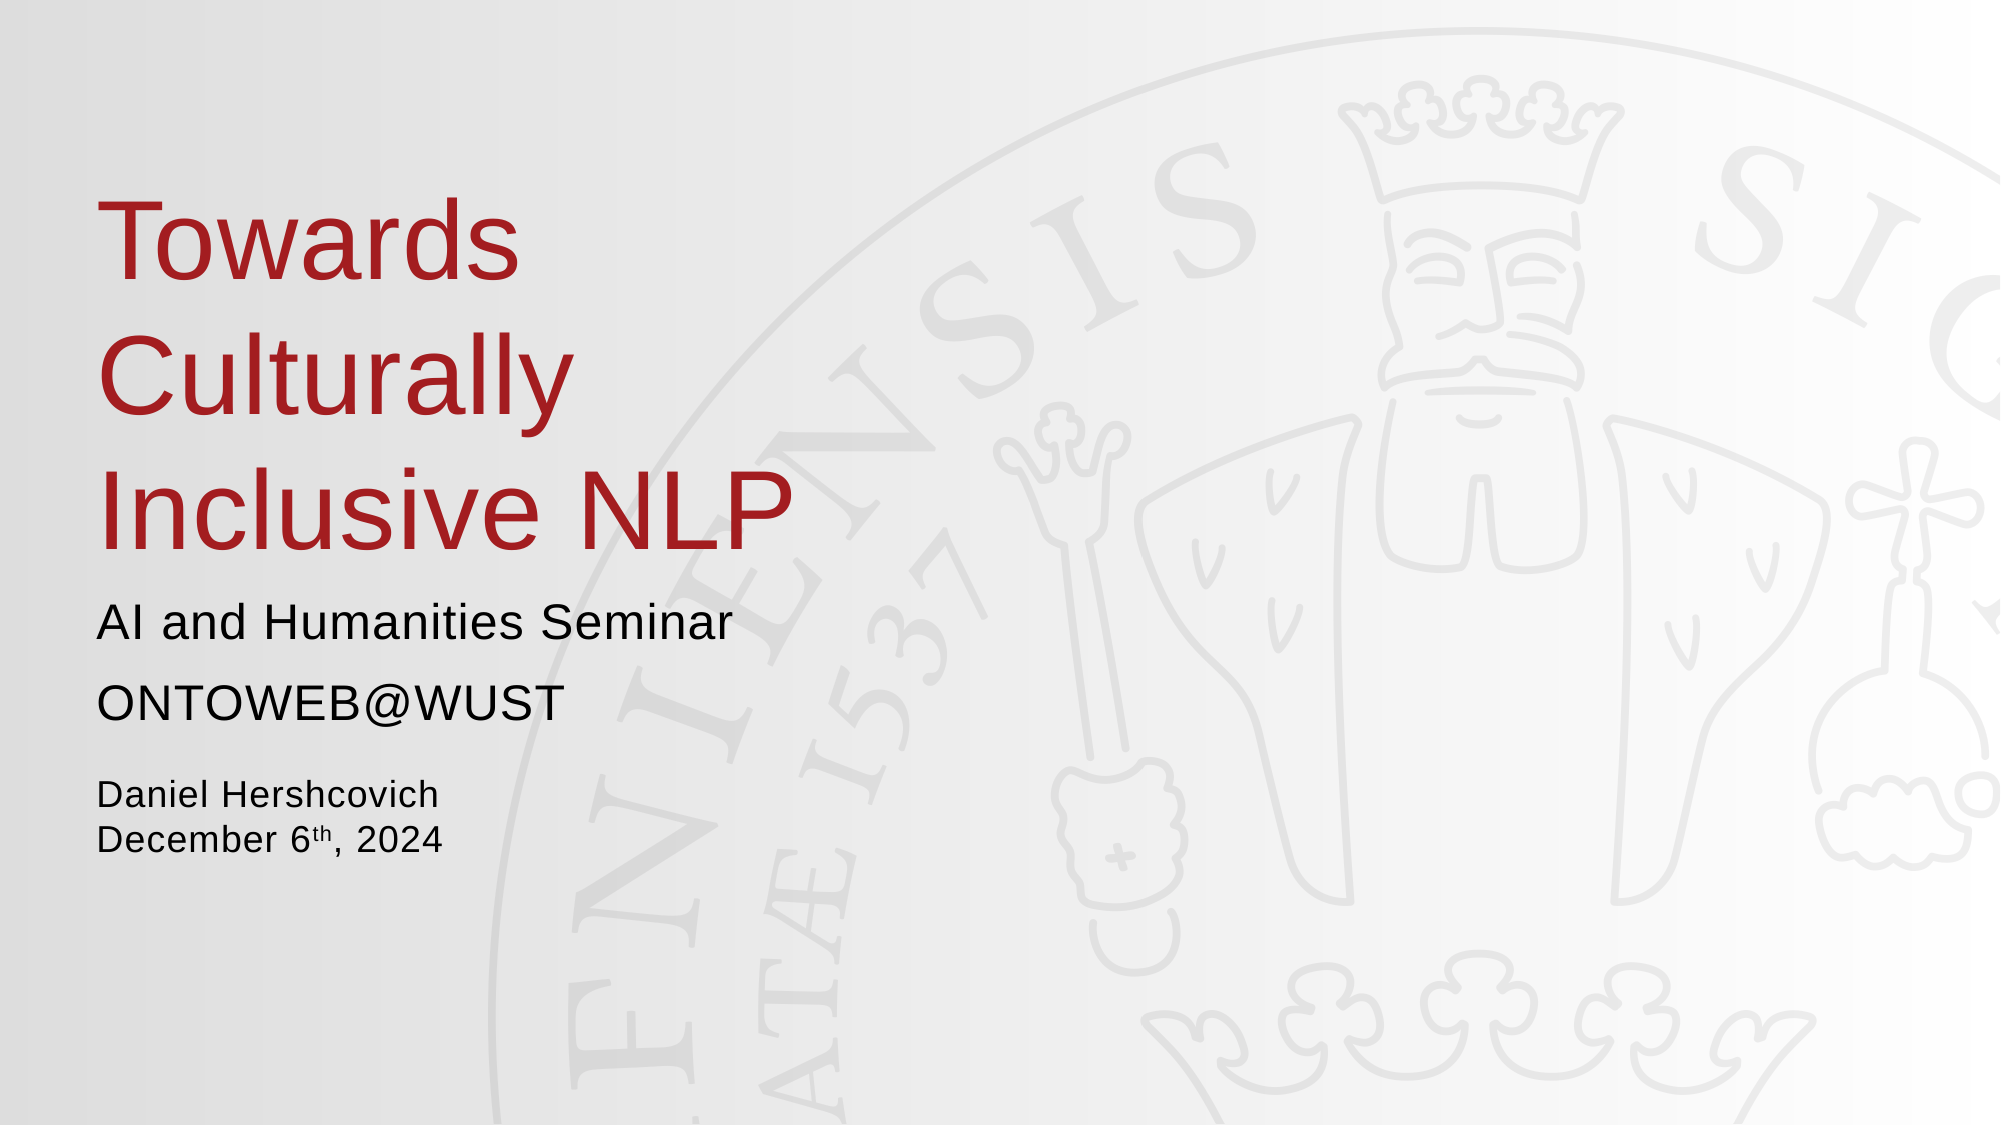

#
Towards Culturally Inclusive NLP
AI and Humanities Seminar
ONTOWEB@WUST
Daniel Hershcovich
December 6th, 2024
06/12/2024
1